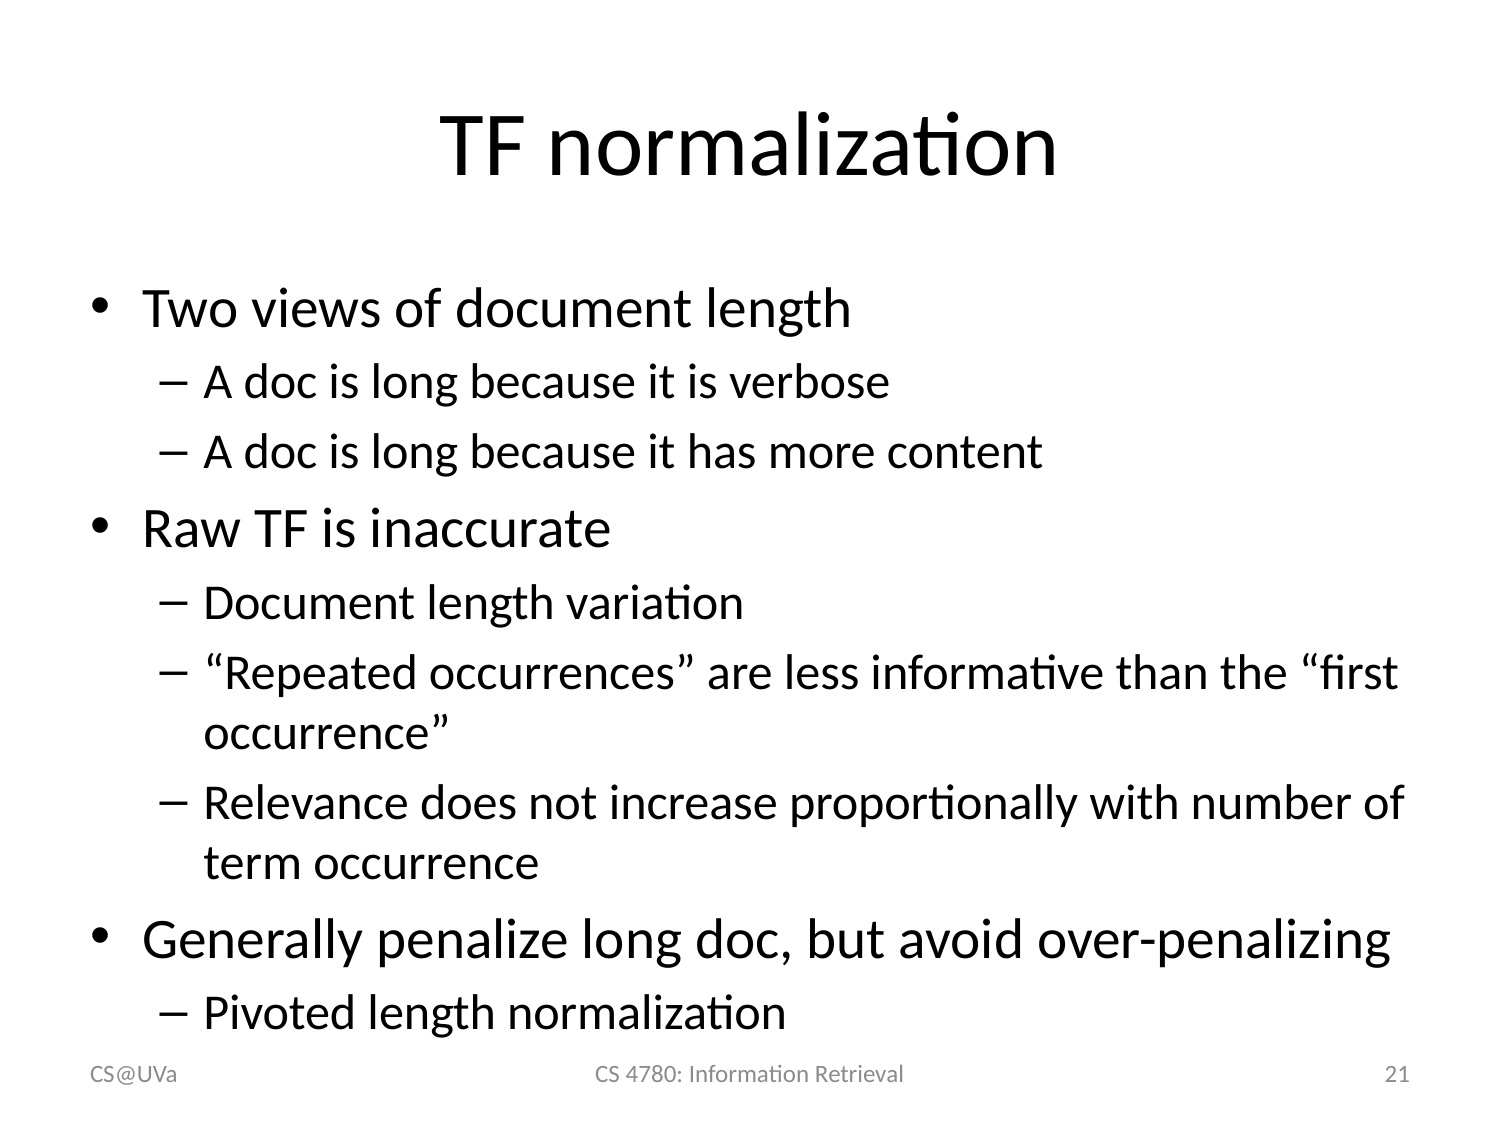

# TF normalization
Two views of document length
A doc is long because it is verbose
A doc is long because it has more content
Raw TF is inaccurate
Document length variation
“Repeated occurrences” are less informative than the “first occurrence”
Relevance does not increase proportionally with number of term occurrence
Generally penalize long doc, but avoid over-penalizing
Pivoted length normalization
CS@UVa
CS 4780: Information Retrieval
21